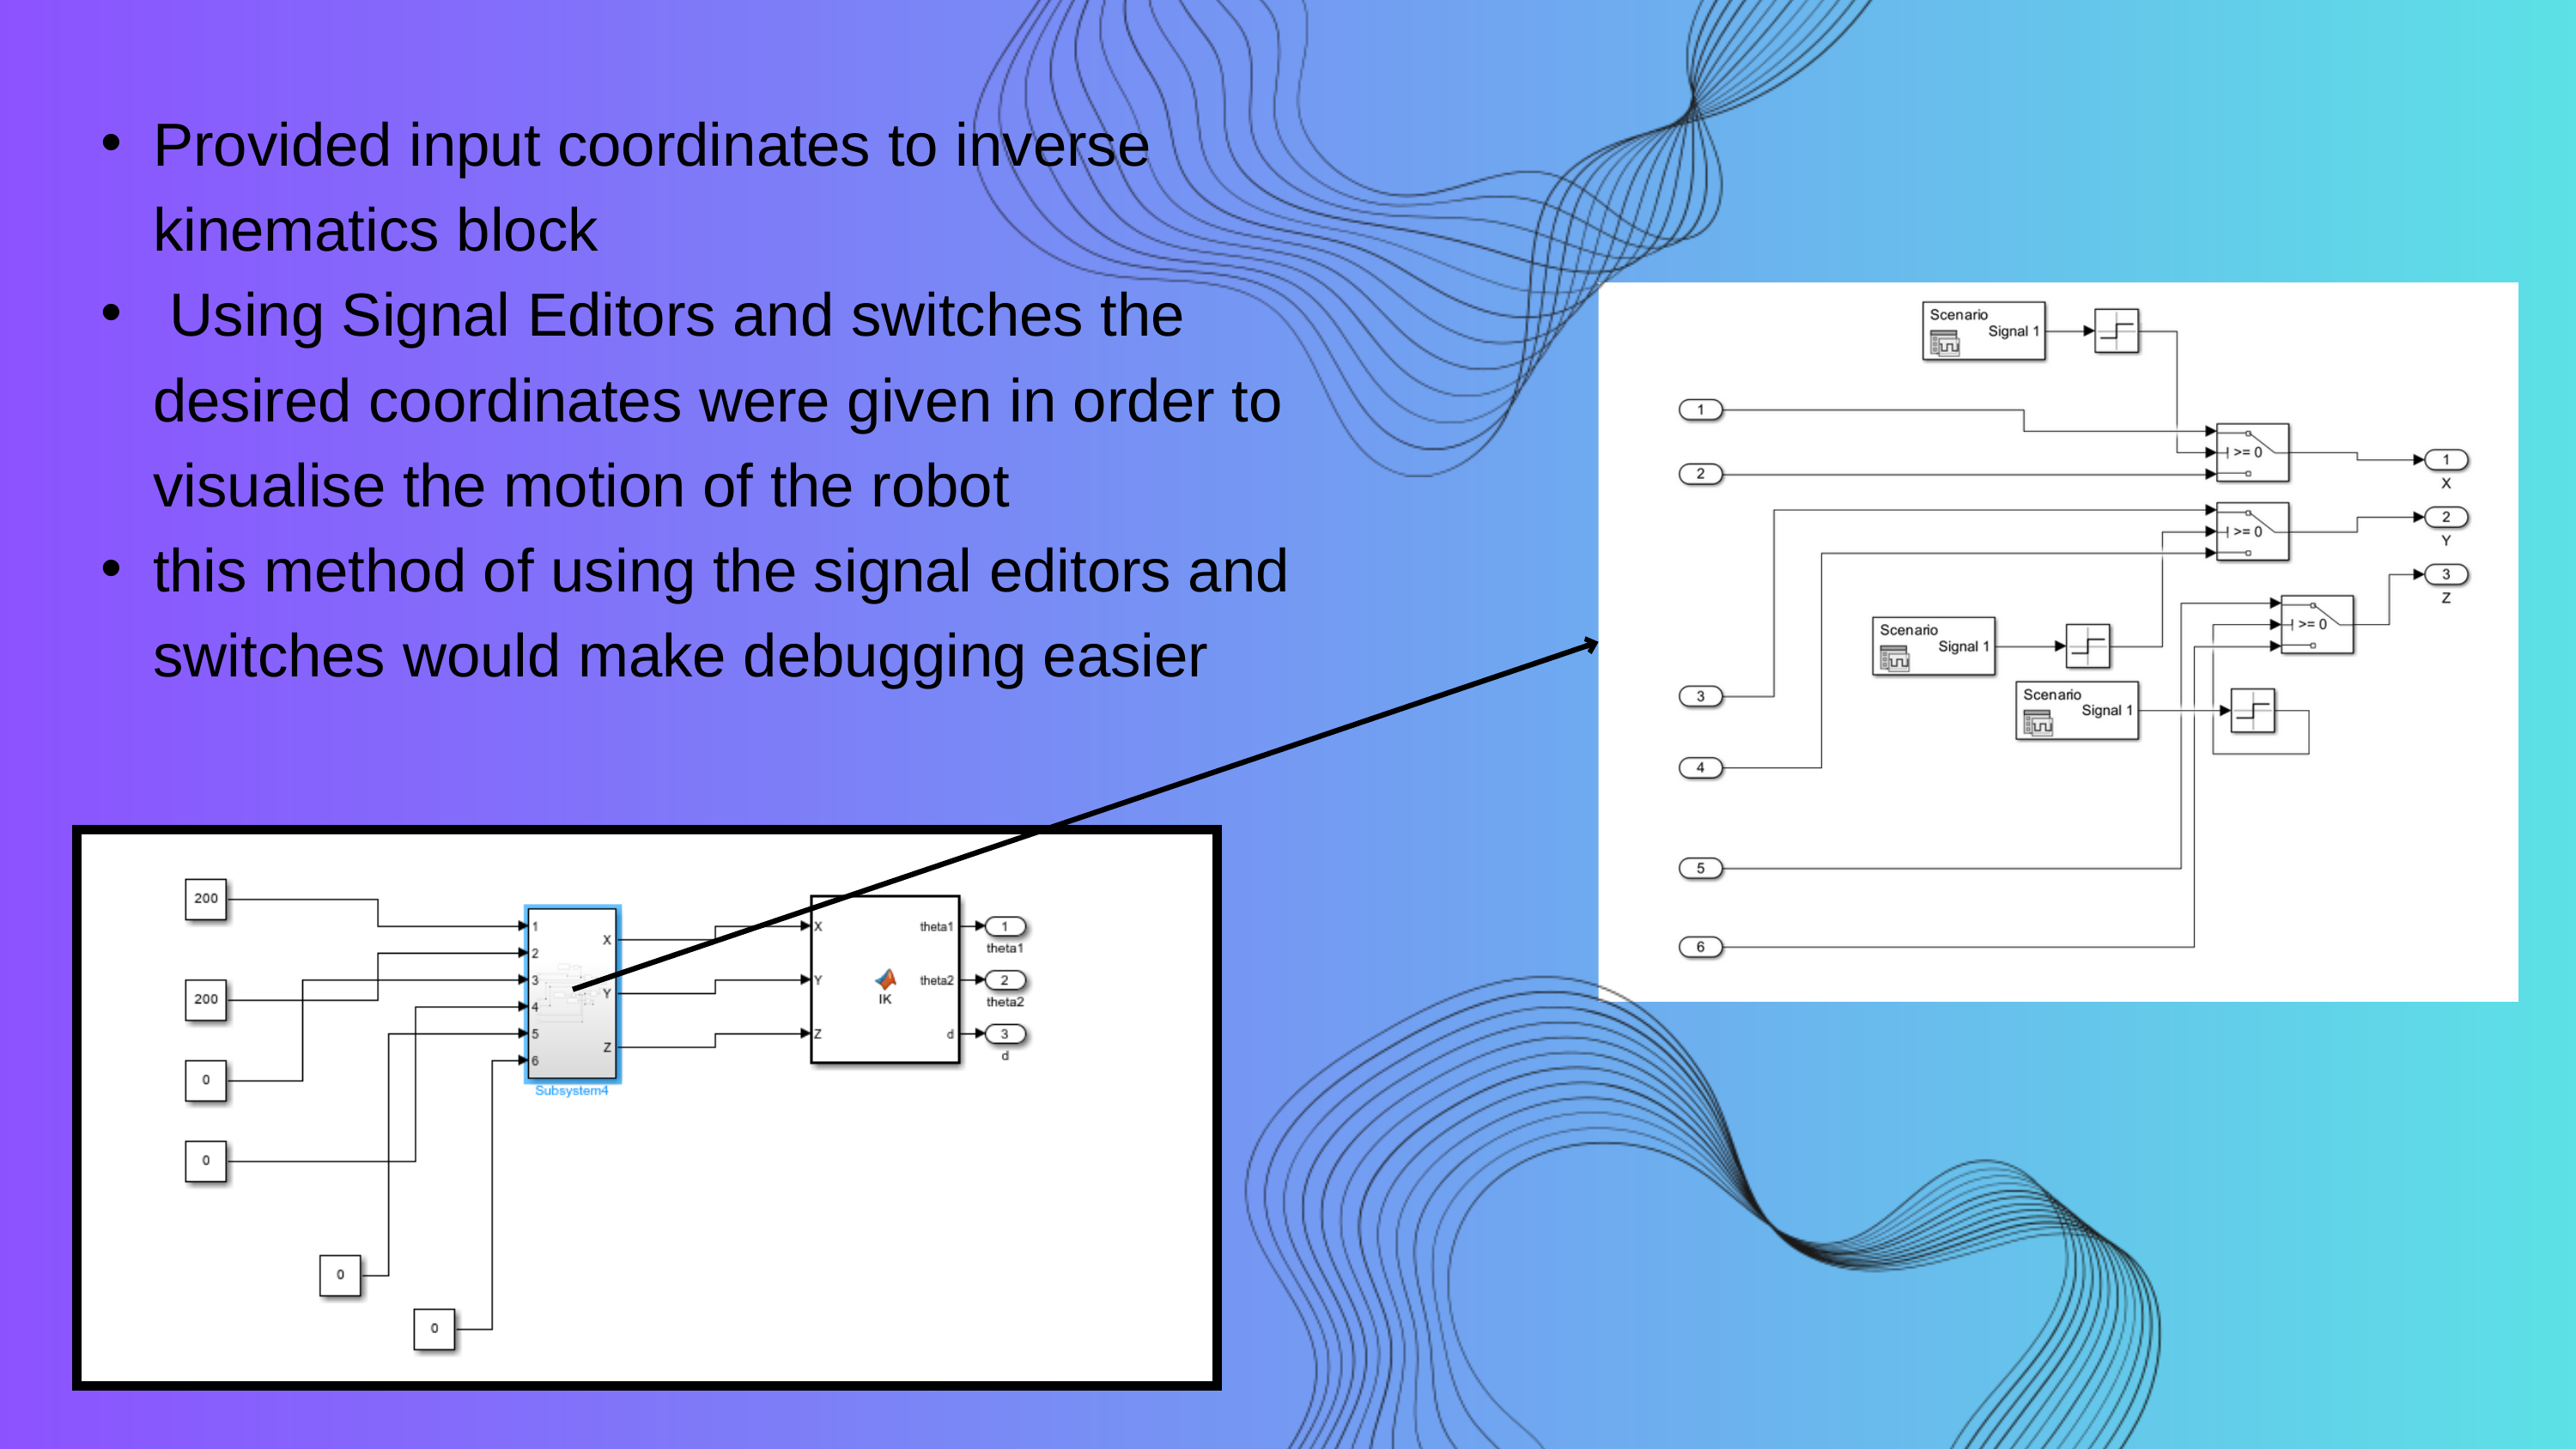

Provided input coordinates to inverse kinematics block
 Using Signal Editors and switches the desired coordinates were given in order to visualise the motion of the robot
this method of using the signal editors and switches would make debugging easier